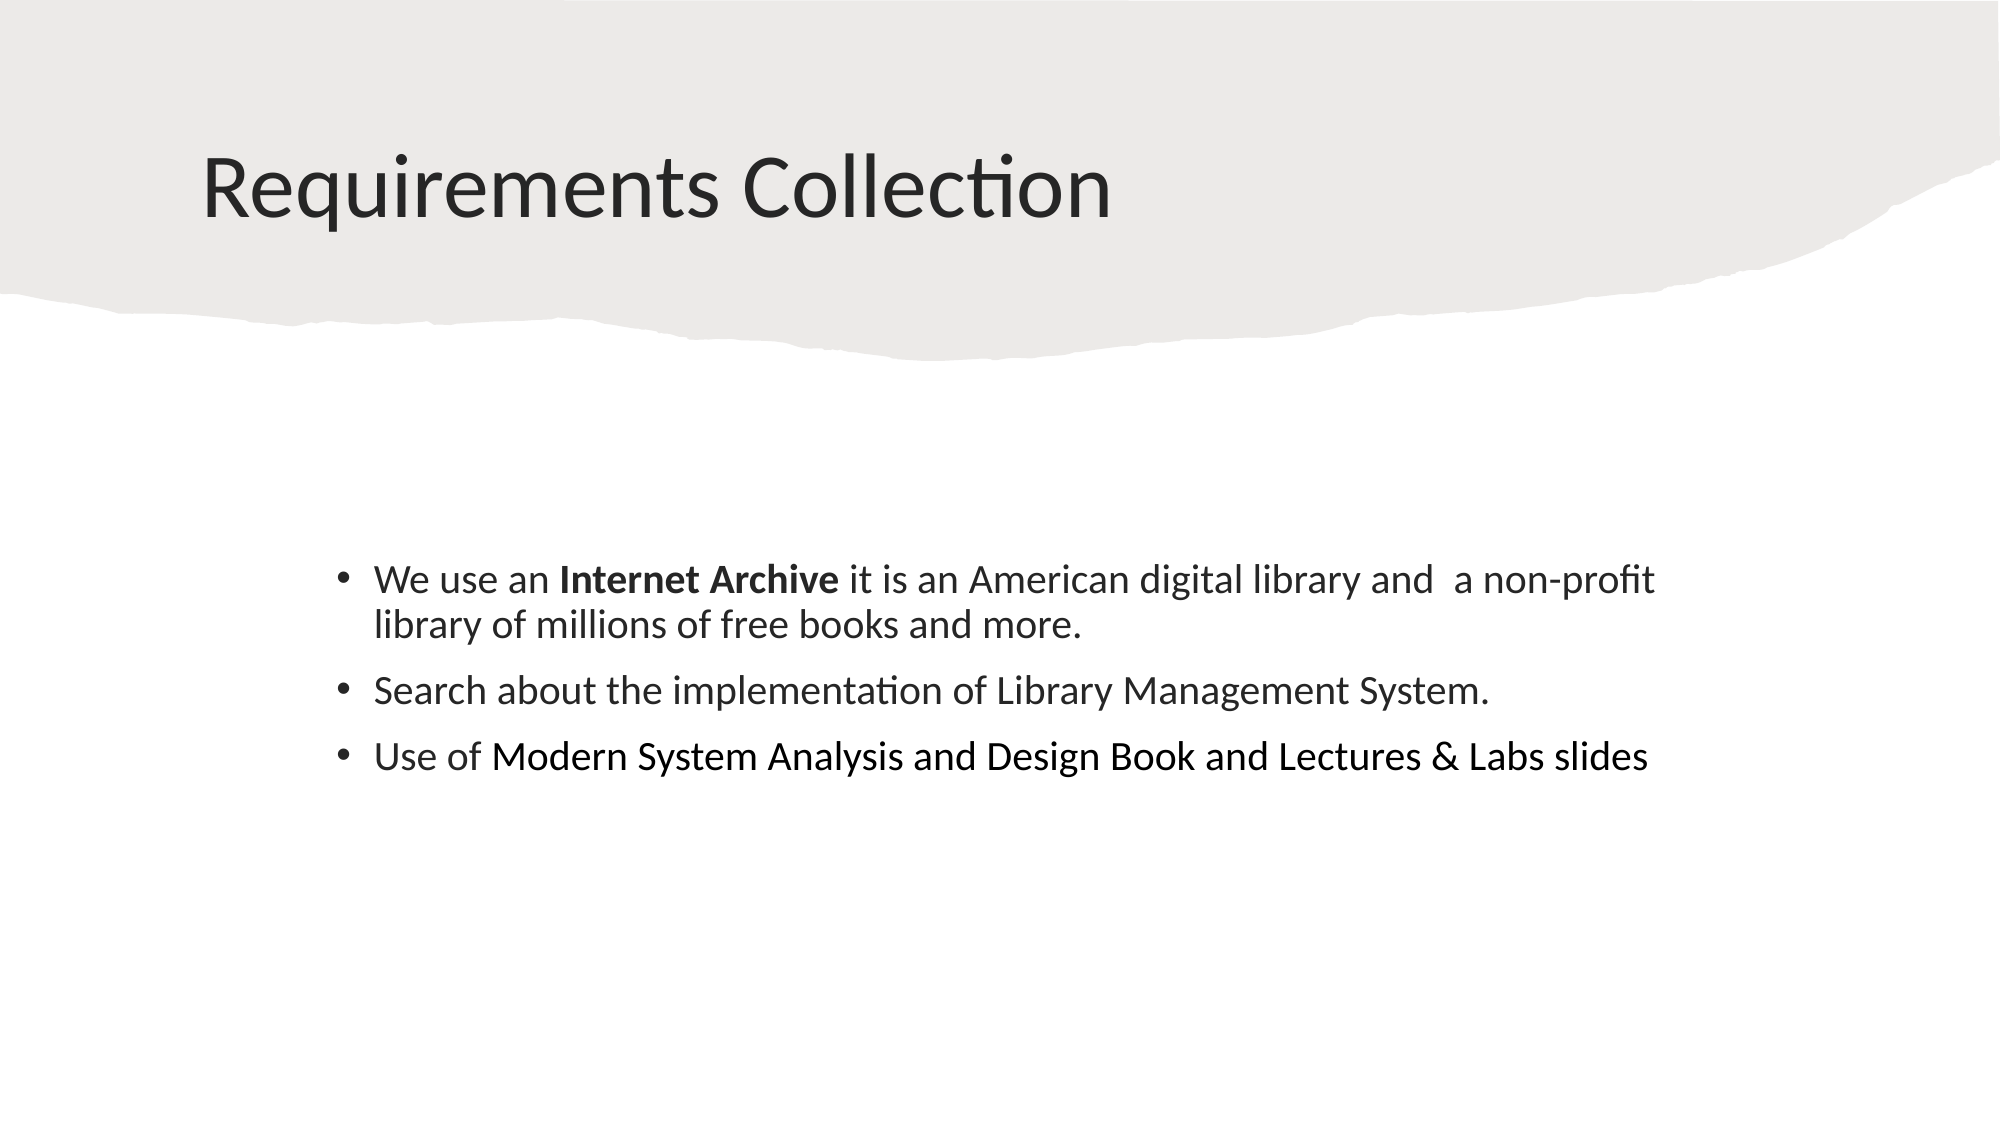

# Requirements Collection
We use an Internet Archive it is an American digital library and  a non-profit library of millions of free books and more.
Search about the implementation of Library Management System.
Use of Modern System Analysis and Design Book and Lectures & Labs slides